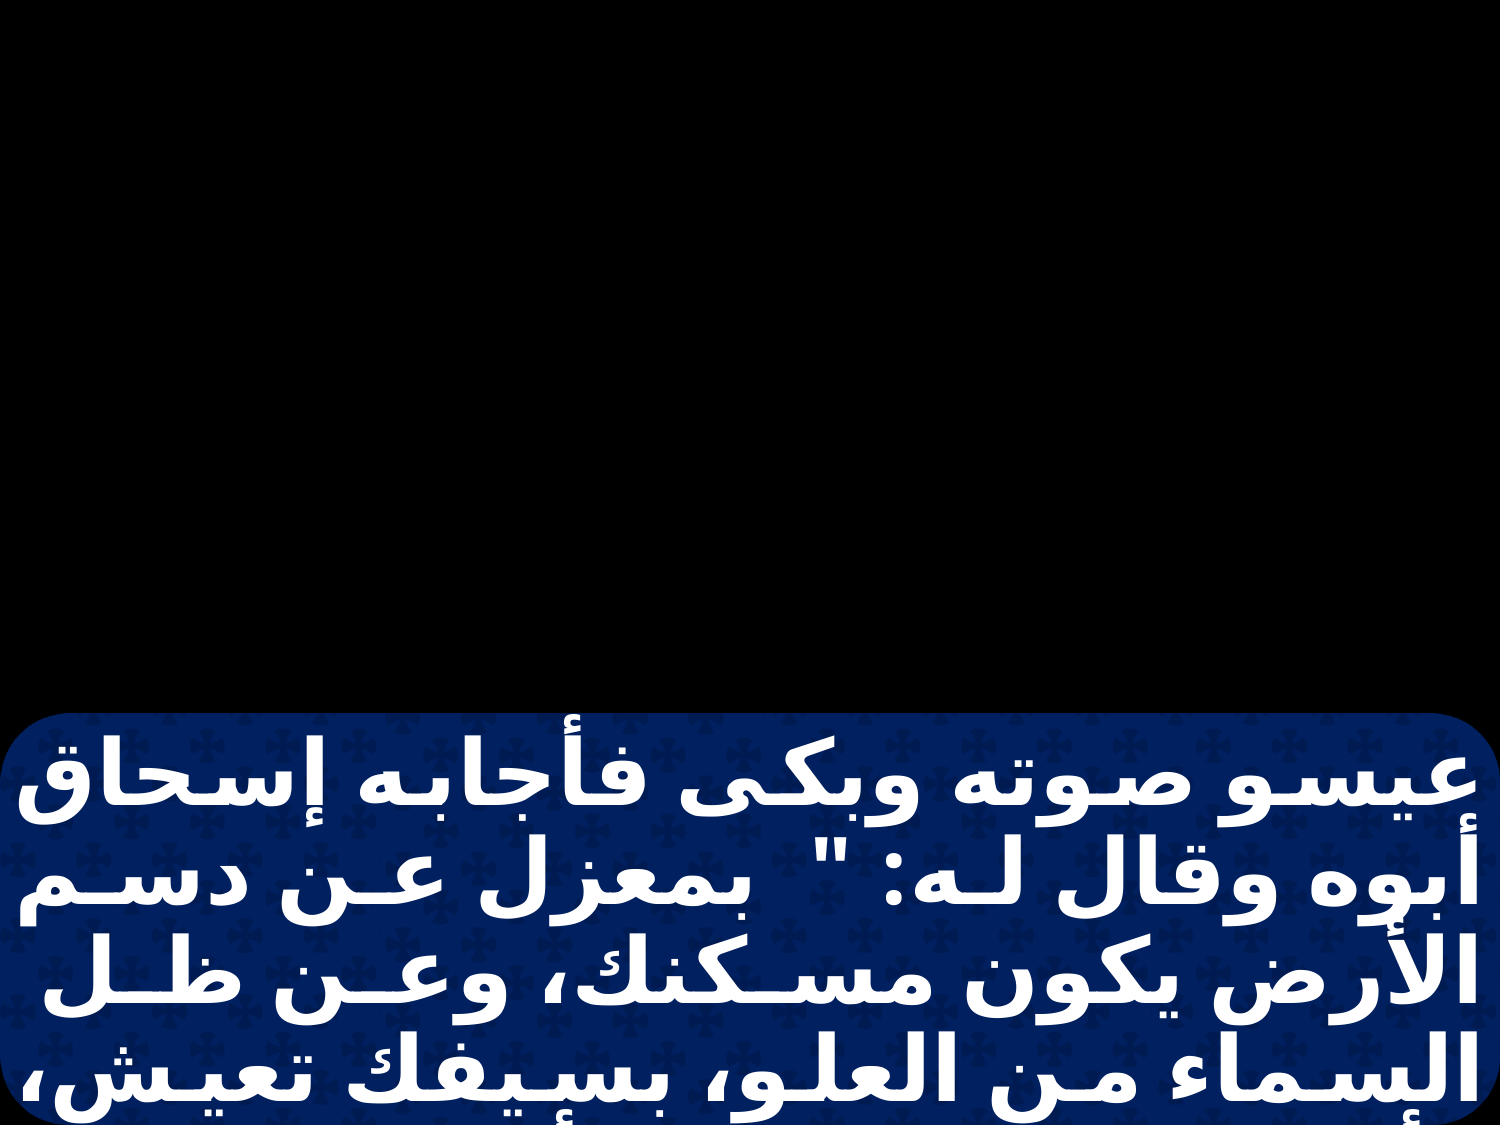

عيسو صوته وبكى فأجابه إسحاق أبوه وقال له: "  بمعزل عن دسم الأرض يكون مسكنك، وعن ظل  السماء من العلو، بسيفك تعيش، وأخاك تخدم،  ويكون أنك إذا قويت تكسر نيره عن عنقك ". وحقد